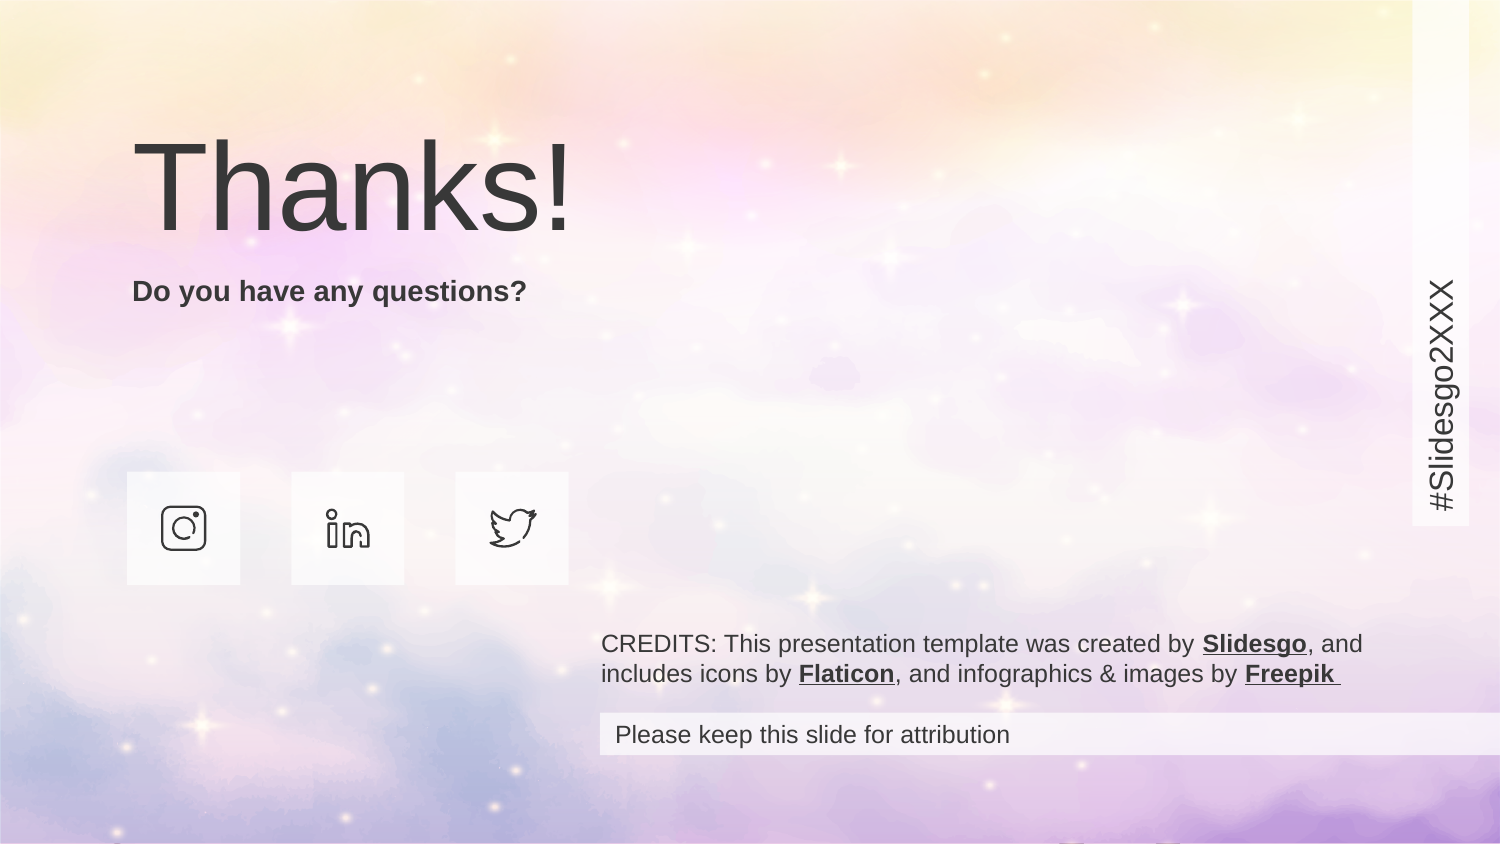

# Thanks!
#Slidesgo2XXX
Do you have any questions?

Please keep this slide for attribution